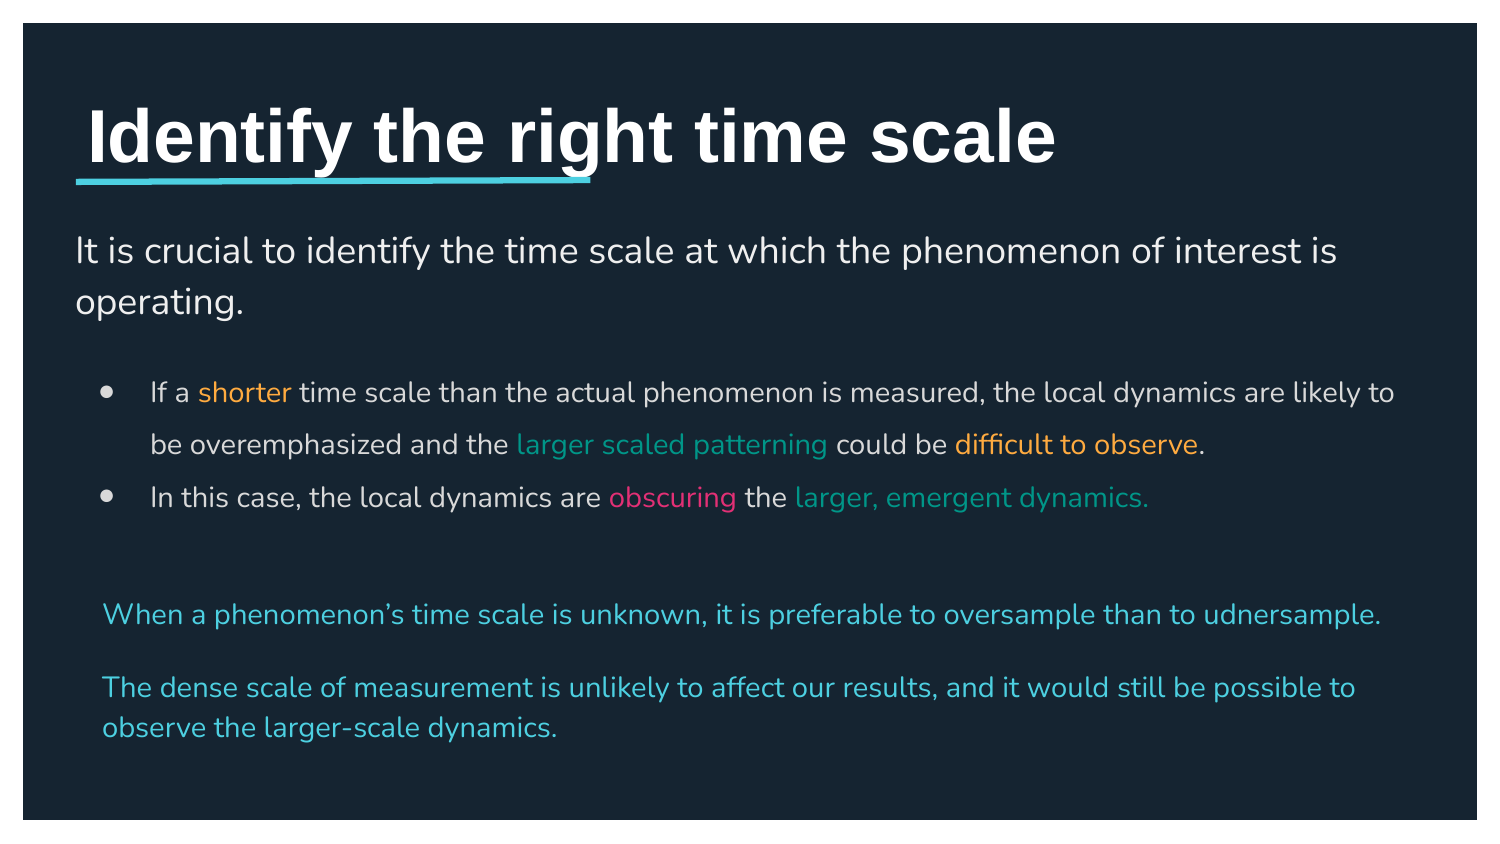

# Identify the right time scale

It is crucial to identify the time scale at which the phenomenon of interest is operating.
If a shorter time scale than the actual phenomenon is measured, the local dynamics are likely to be overemphasized and the larger scaled patterning could be difficult to observe.
In this case, the local dynamics are obscuring the larger, emergent dynamics.

When a phenomenon’s time scale is unknown, it is preferable to oversample than to udnersample.
The dense scale of measurement is unlikely to affect our results, and it would still be possible to observe the larger-scale dynamics.